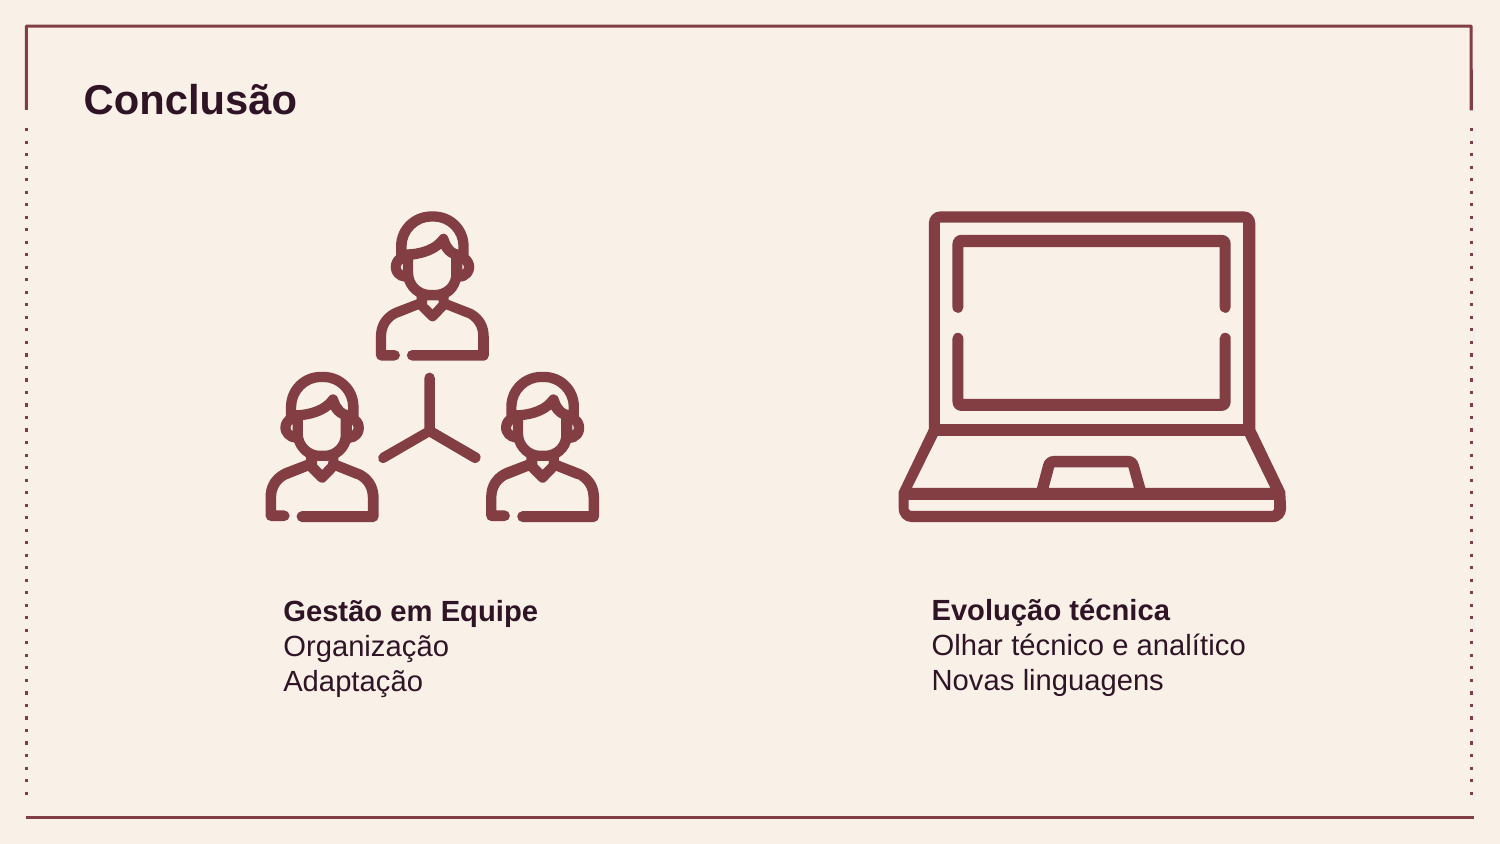

Conclusão

Evolução técnica
Olhar técnico e analítico
Novas linguagens

Gestão em Equipe
Organização
Adaptação